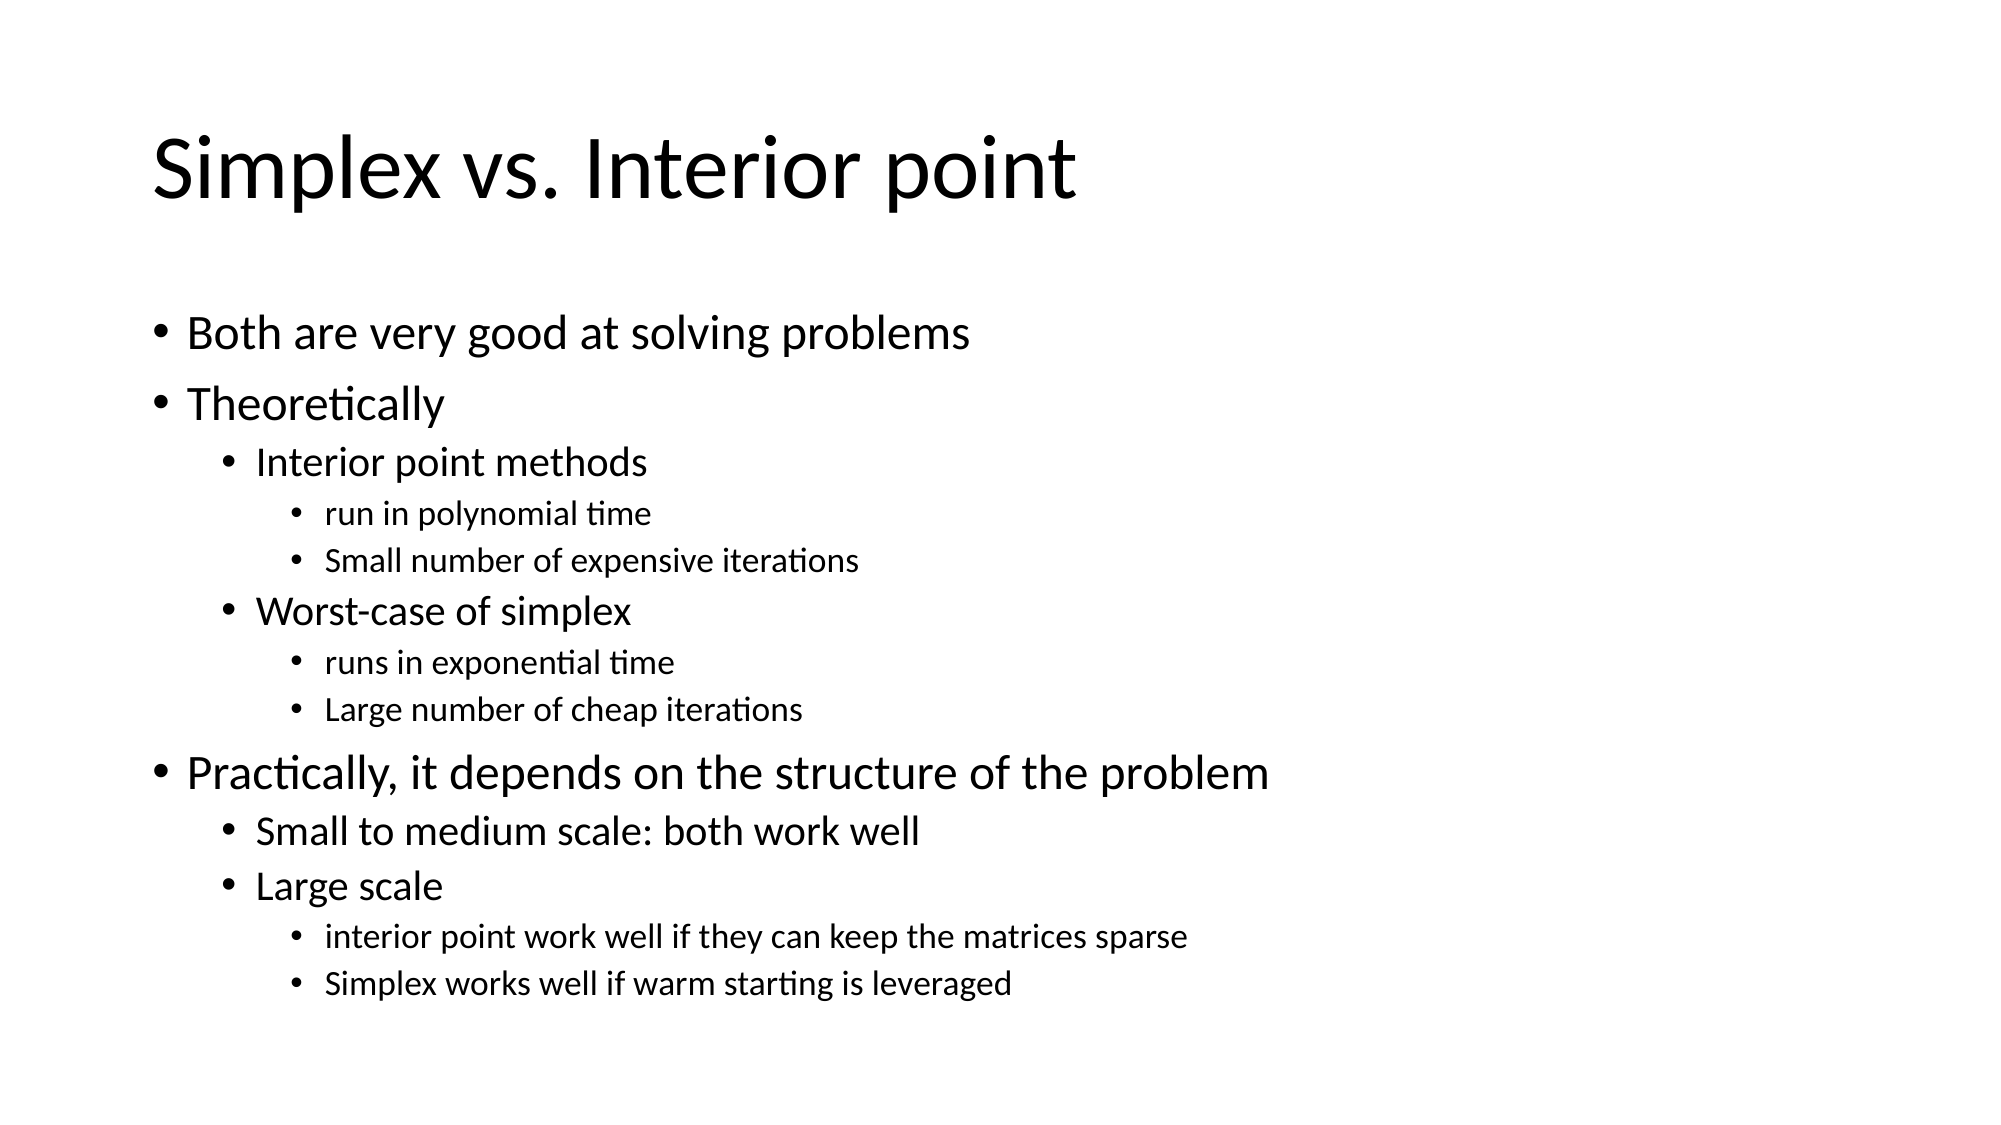

# Simplex vs. Interior point
Both are very good at solving problems
Theoretically
Interior point methods
run in polynomial time
Small number of expensive iterations
Worst-case of simplex
runs in exponential time
Large number of cheap iterations
Practically, it depends on the structure of the problem
Small to medium scale: both work well
Large scale
interior point work well if they can keep the matrices sparse
Simplex works well if warm starting is leveraged